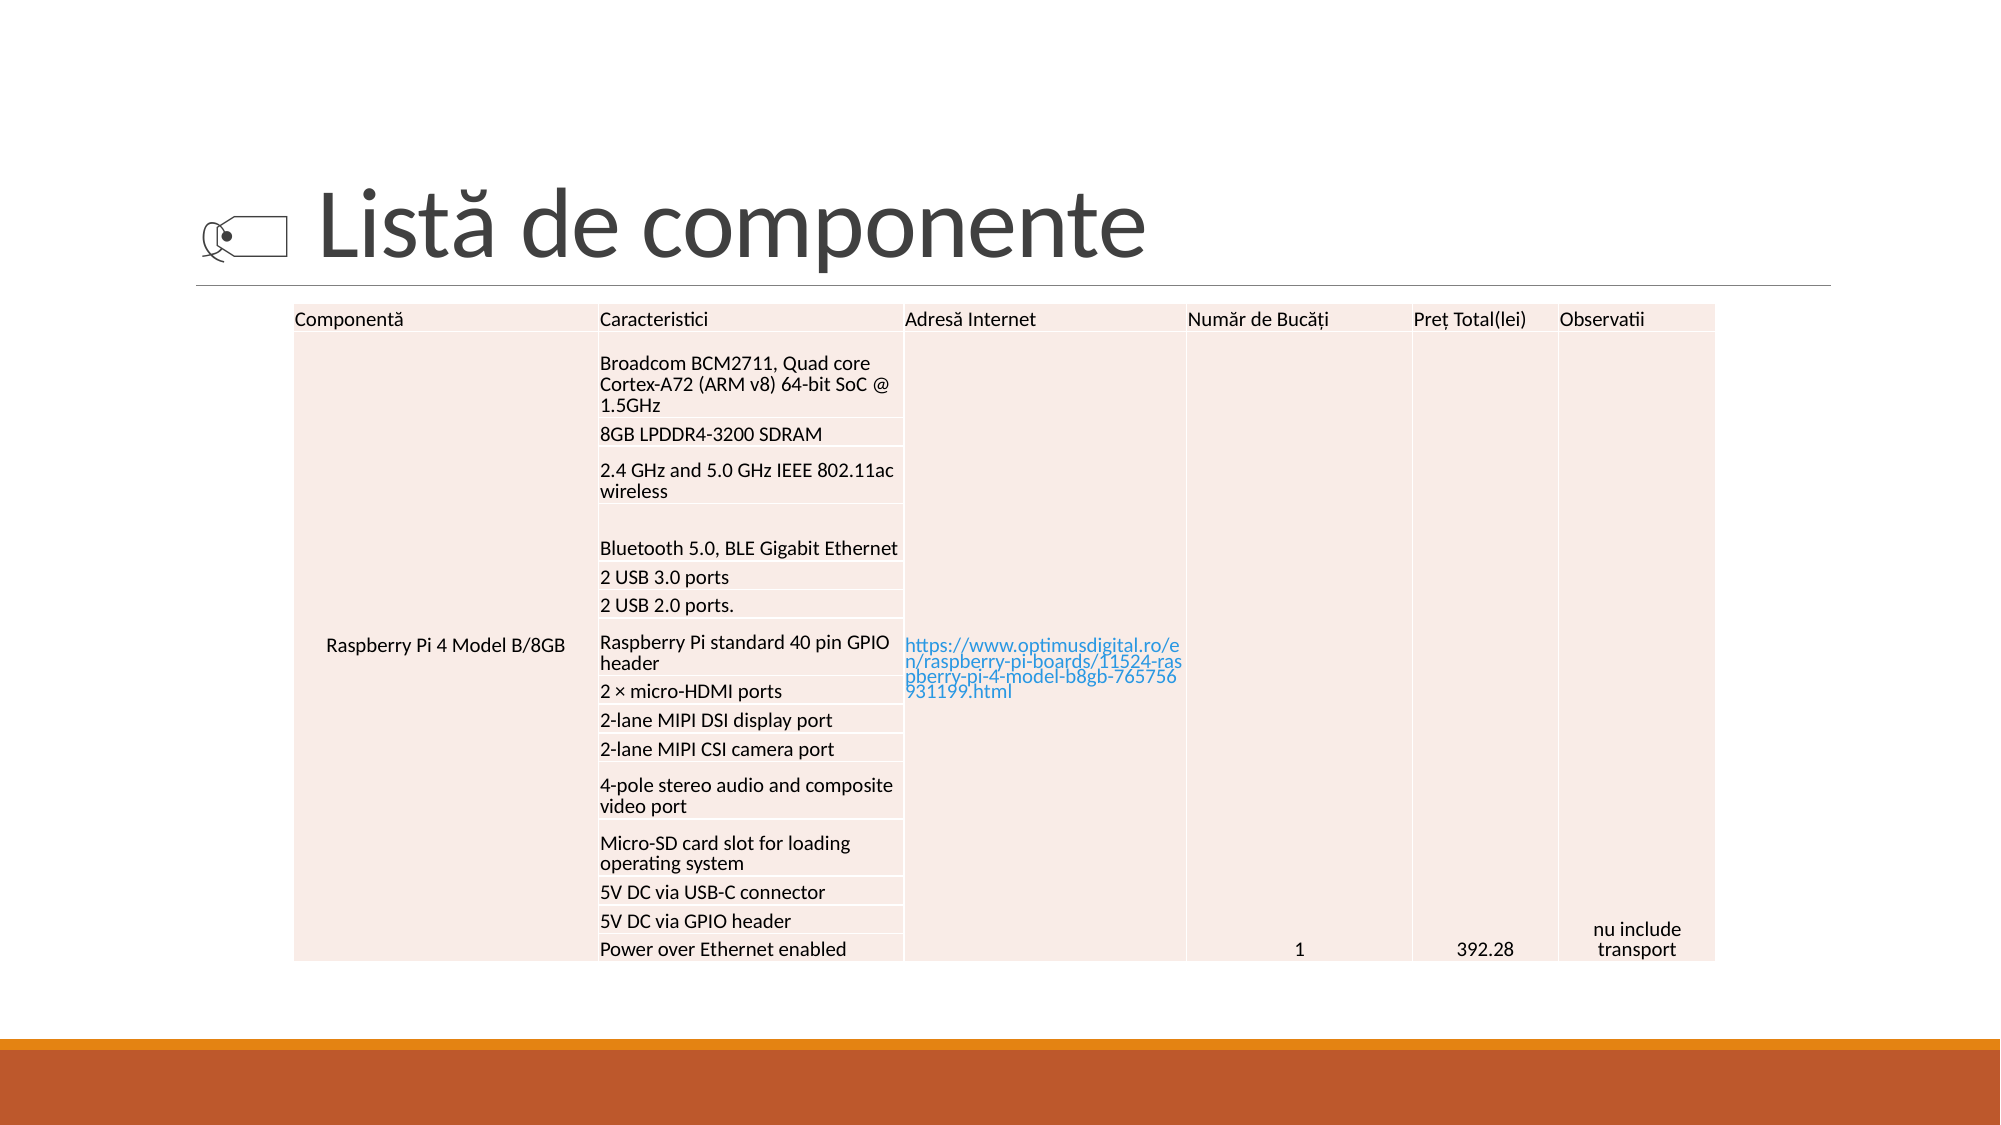

# 🏷 Listă de componente
| Componentă | Caracteristici | Adresă Internet | Număr de Bucăți | Preț Total(lei) | Observatii |
| --- | --- | --- | --- | --- | --- |
| Raspberry Pi 4 Model B/8GB | Broadcom BCM2711, Quad core Cortex-A72 (ARM v8) 64-bit SoC @ 1.5GHz | https://www.optimusdigital.ro/en/raspberry-pi-boards/11524-raspberry-pi-4-model-b8gb-765756931199.html | 1 | 392.28 | nu include transport |
|  | 8GB LPDDR4-3200 SDRAM |  |  |  |  |
|  | 2.4 GHz and 5.0 GHz IEEE 802.11ac wireless |  |  |  |  |
|  | Bluetooth 5.0, BLE Gigabit Ethernet |  |  |  |  |
|  | 2 USB 3.0 ports |  |  |  |  |
|  | 2 USB 2.0 ports. |  |  |  |  |
|  | Raspberry Pi standard 40 pin GPIO header |  |  |  |  |
|  | 2 × micro-HDMI ports |  |  |  |  |
|  | 2-lane MIPI DSI display port |  |  |  |  |
|  | 2-lane MIPI CSI camera port |  |  |  |  |
|  | 4-pole stereo audio and composite video port |  |  |  |  |
|  | Micro-SD card slot for loading operating system |  |  |  |  |
|  | 5V DC via USB-C connector |  |  |  |  |
|  | 5V DC via GPIO header |  |  |  |  |
|  | Power over Ethernet enabled |  |  |  |  |